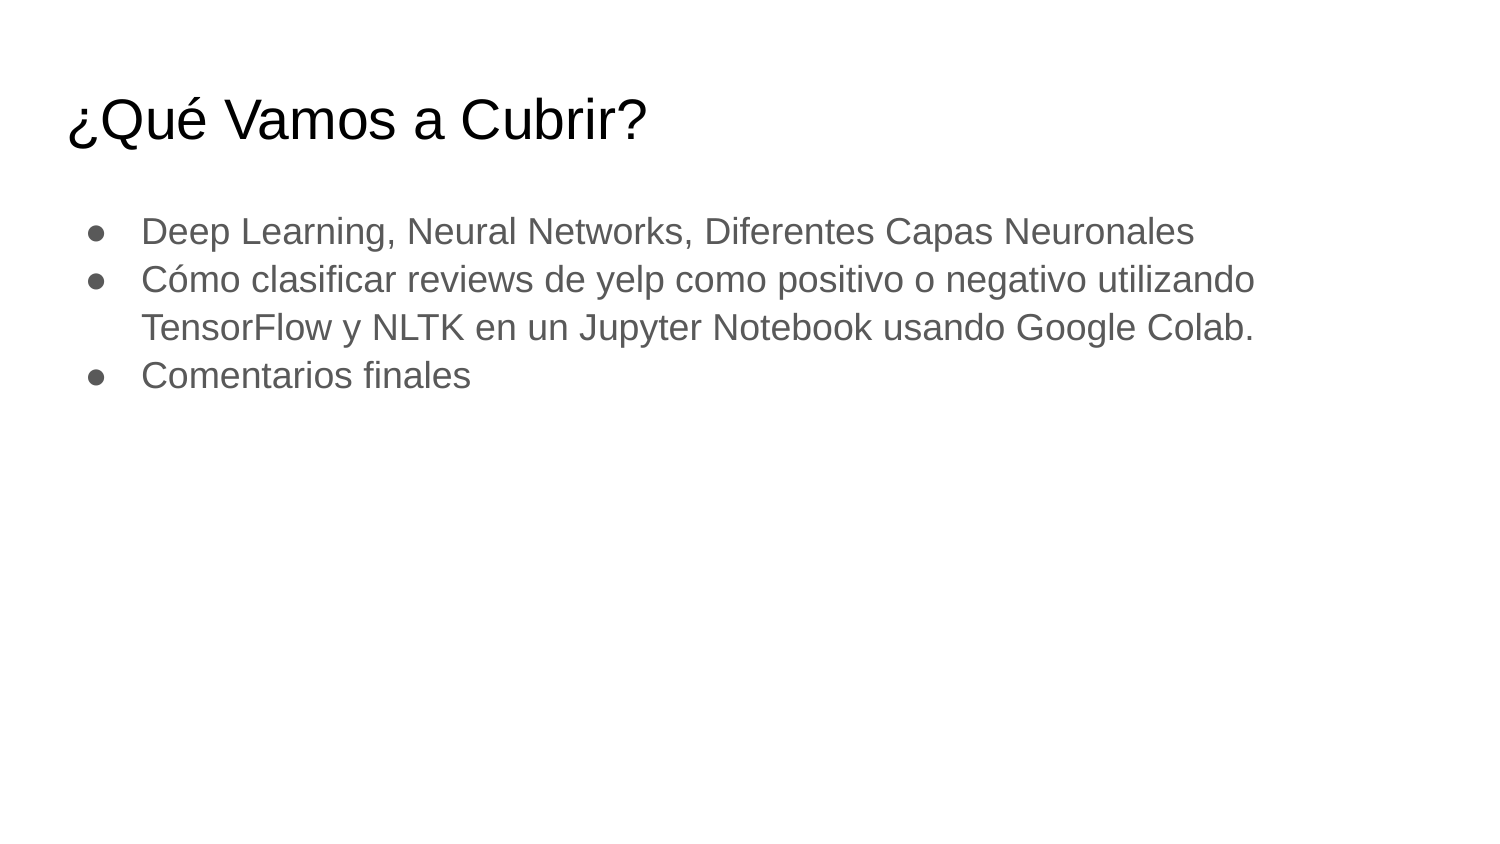

# ¿Qué Vamos a Cubrir?

Deep Learning, Neural Networks, Diferentes Capas Neuronales
Cómo clasificar reviews de yelp como positivo o negativo utilizando TensorFlow y NLTK en un Jupyter Notebook usando Google Colab.
Comentarios finales